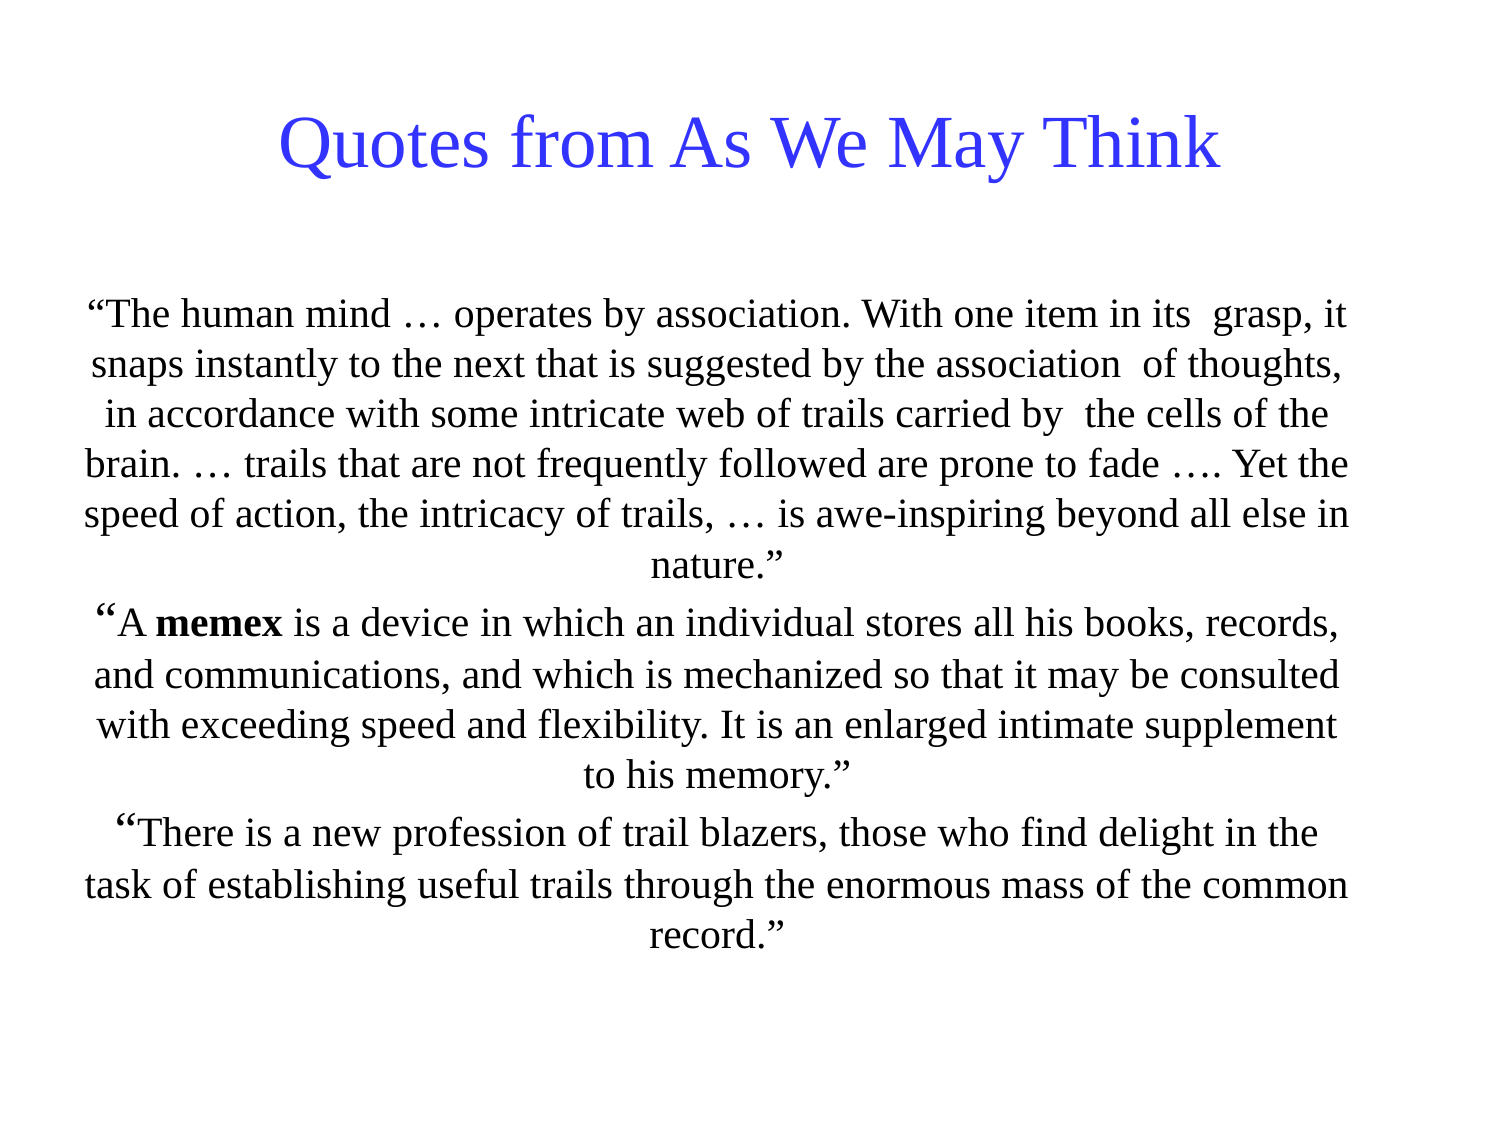

# Quotes from As We May Think
“The human mind … operates by association. With one item in its  grasp, it snaps instantly to the next that is suggested by the association  of thoughts, in accordance with some intricate web of trails carried by  the cells of the brain. … trails that are not frequently followed are prone to fade …. Yet the speed of action, the intricacy of trails, … is awe-inspiring beyond all else in nature.”
“A memex is a device in which an individual stores all his books, records, and communications, and which is mechanized so that it may be consulted with exceeding speed and flexibility. It is an enlarged intimate supplement to his memory.”
“There is a new profession of trail blazers, those who find delight in the task of establishing useful trails through the enormous mass of the common record.”